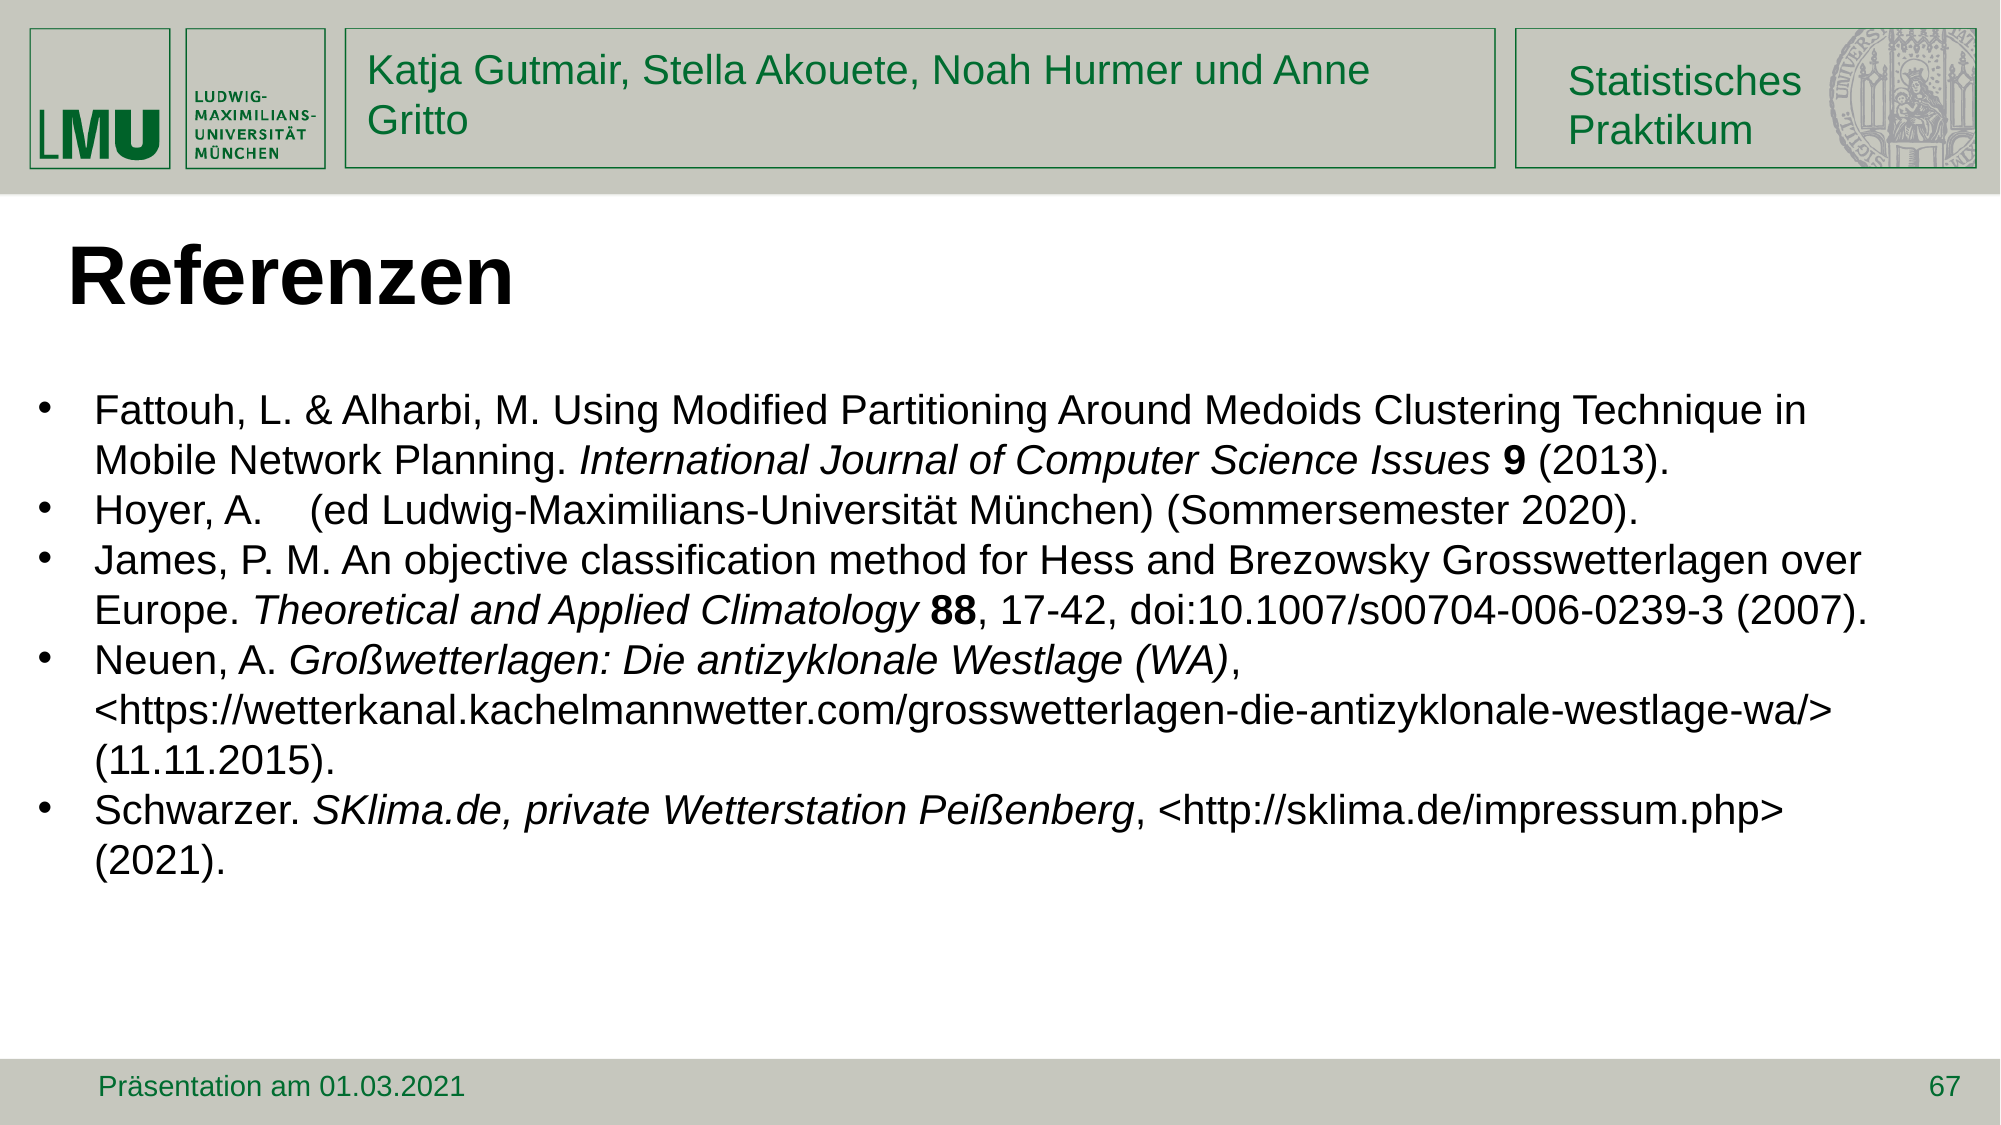

Statistisches
Praktikum
Katja Gutmair, Stella Akouete, Noah Hurmer und Anne Gritto
Referenzen

Fattouh, L. & Alharbi, M. Using Modified Partitioning Around Medoids Clustering Technique in Mobile Network Planning. International Journal of Computer Science Issues 9 (2013).
Hoyer, A.    (ed Ludwig-Maximilians-Universität München) (Sommersemester 2020).
James, P. M. An objective classification method for Hess and Brezowsky Grosswetterlagen over Europe. Theoretical and Applied Climatology 88, 17-42, doi:10.1007/s00704-006-0239-3 (2007).
Neuen, A. Großwetterlagen: Die antizyklonale Westlage (WA), <https://wetterkanal.kachelmannwetter.com/grosswetterlagen-die-antizyklonale-westlage-wa/> (11.11.2015).
Schwarzer. SKlima.de, private Wetterstation Peißenberg, <http://sklima.de/impressum.php> (2021).

Präsentation am 01.03.2021
67